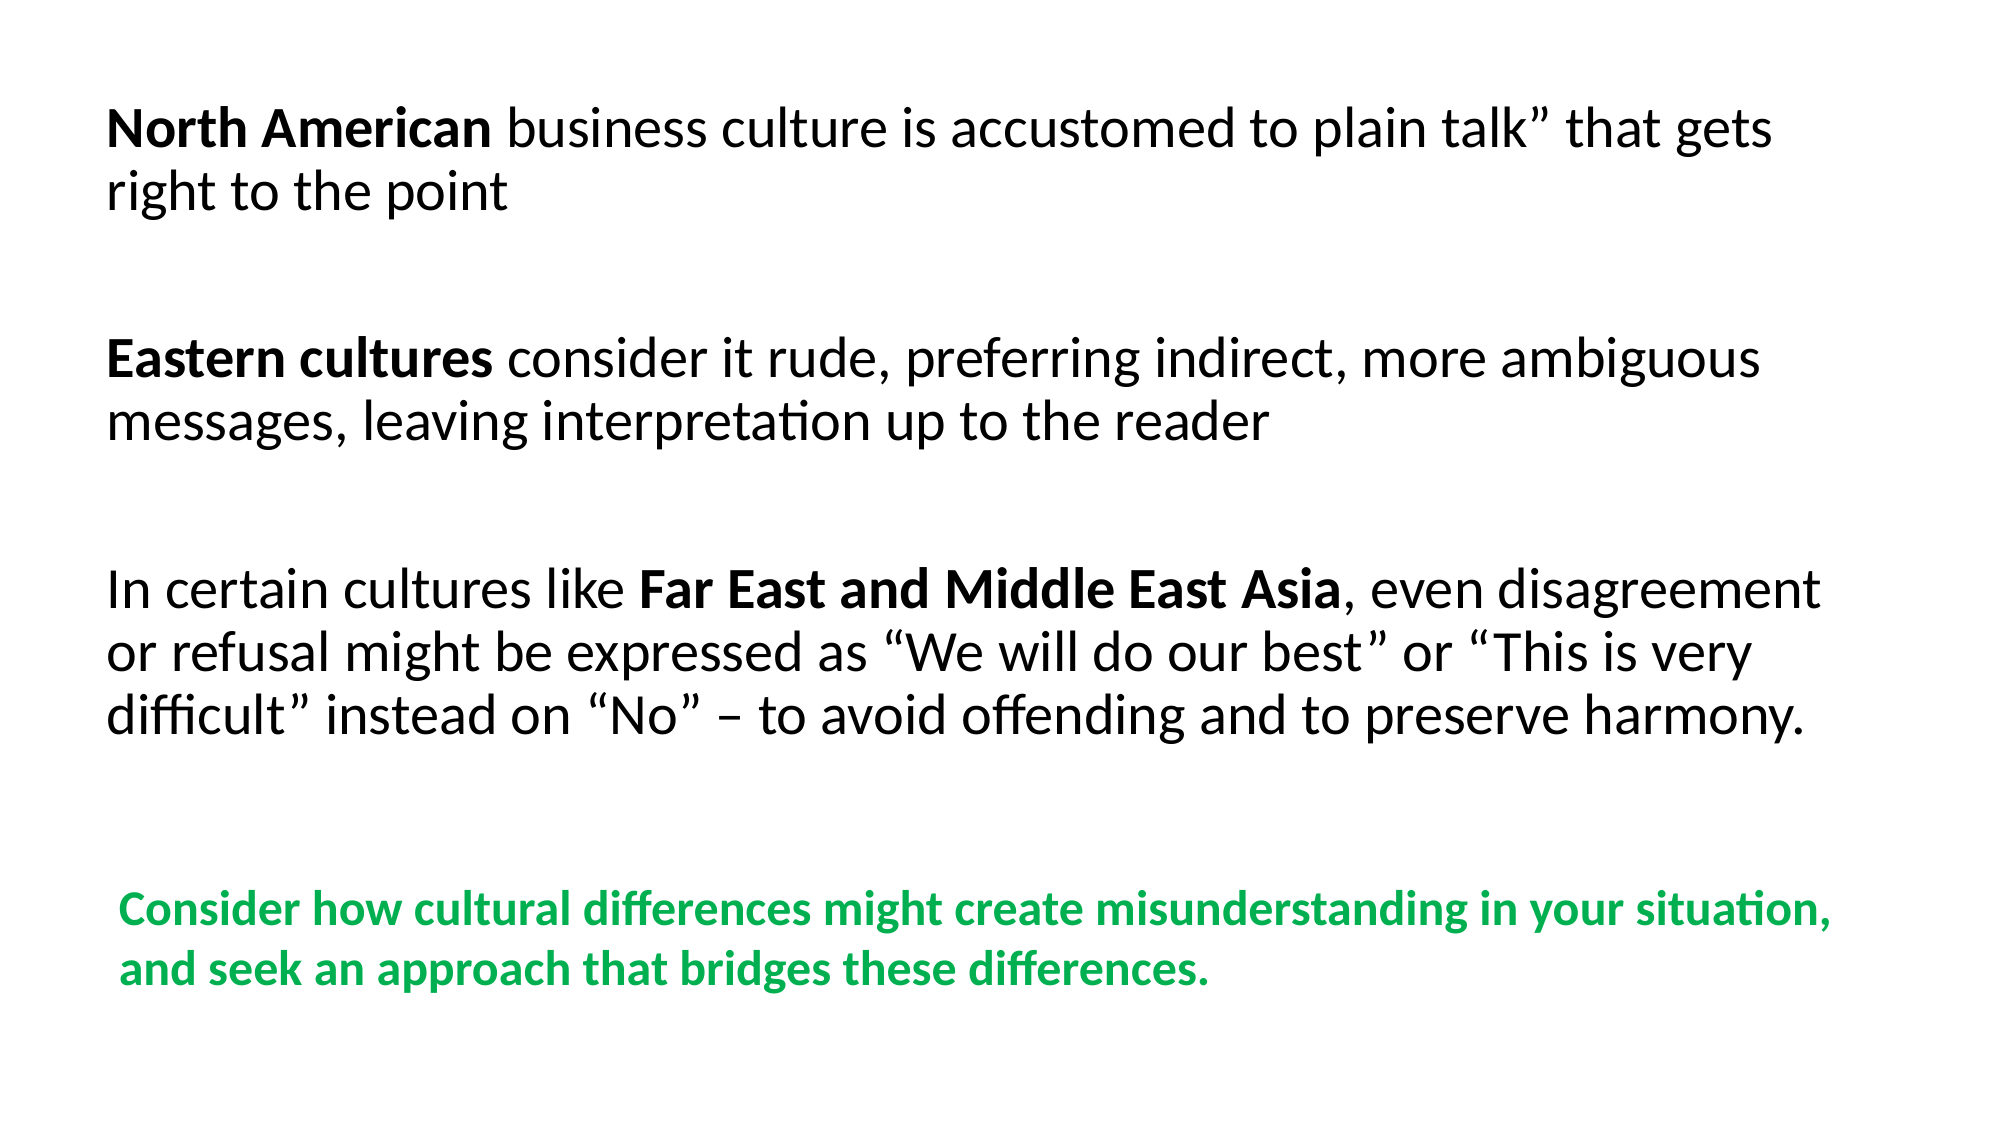

North American business culture is accustomed to plain talk” that gets right to the point

Eastern cultures consider it rude, preferring indirect, more ambiguous messages, leaving interpretation up to the reader

In certain cultures like Far East and Middle East Asia, even disagreement or refusal might be expressed as “We will do our best” or “This is very difficult” instead on “No” – to avoid offending and to preserve harmony.
Consider how cultural differences might create misunderstanding in your situation, and seek an approach that bridges these differences.